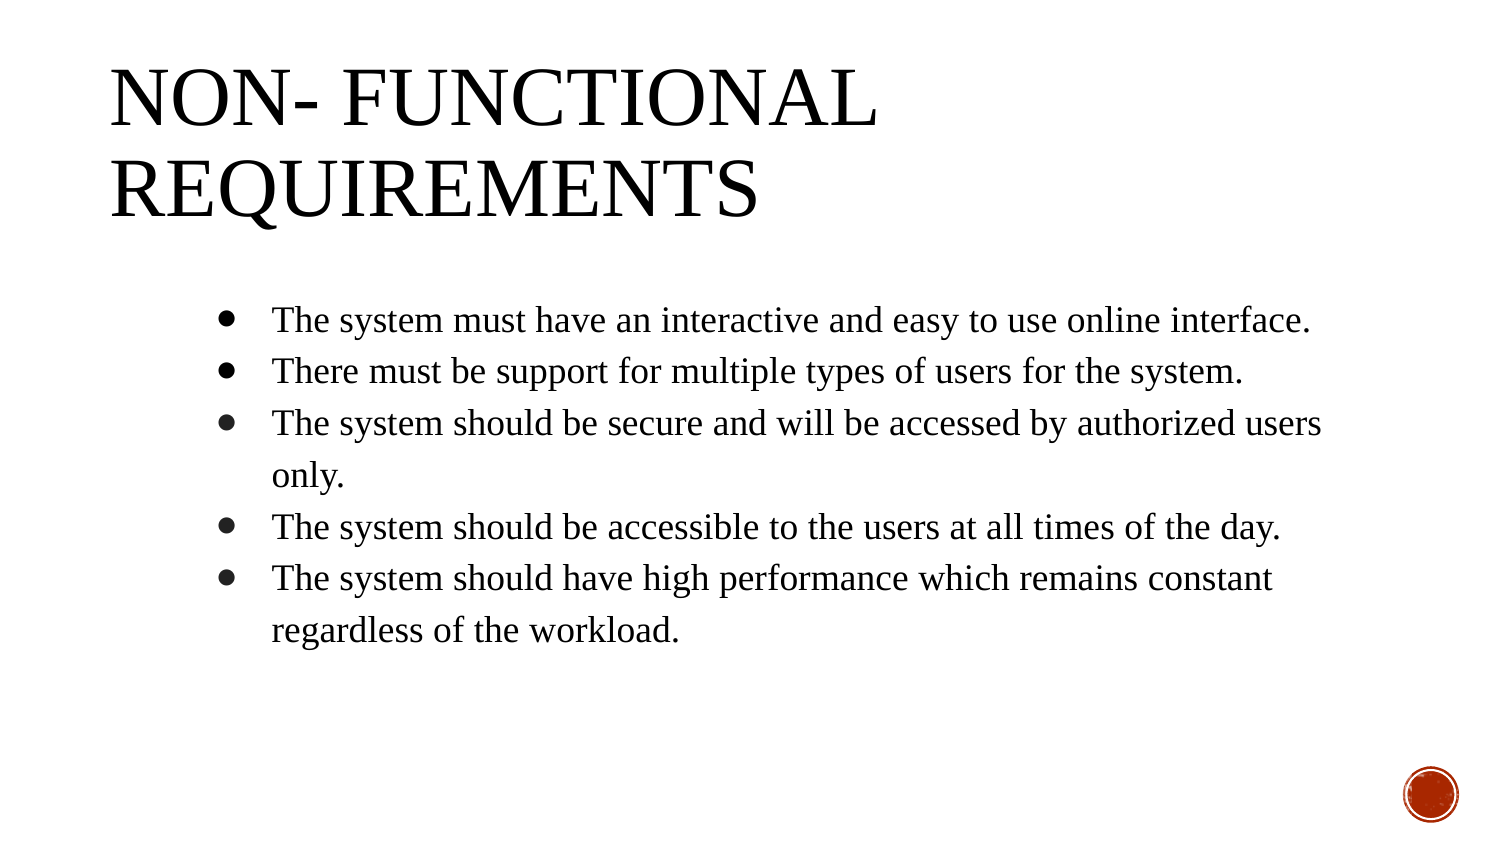

# NON- FUNCTIONAL REQUIREMENTS
The system must have an interactive and easy to use online interface.
There must be support for multiple types of users for the system.
The system should be secure and will be accessed by authorized users only.
The system should be accessible to the users at all times of the day.
The system should have high performance which remains constant regardless of the workload.